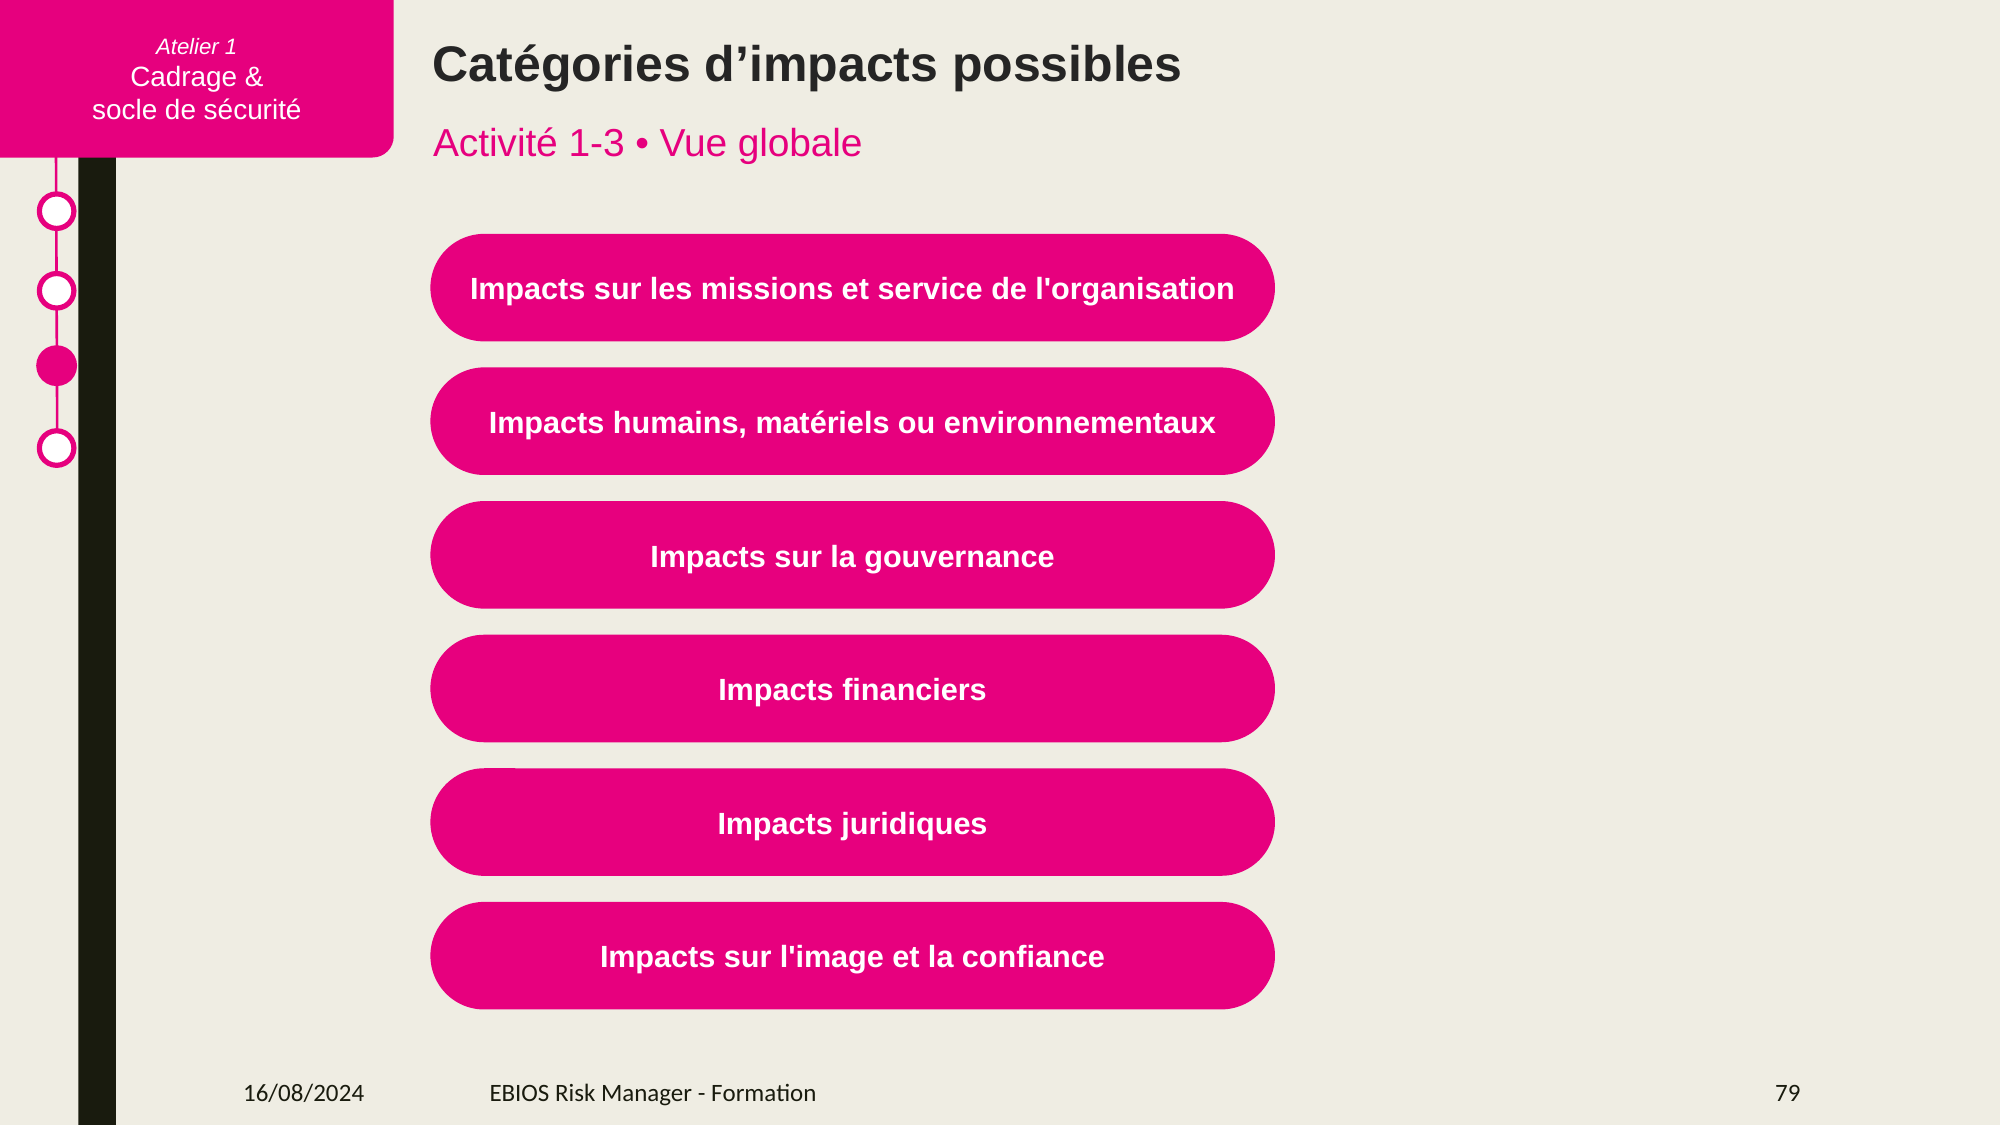

Catégories d’impacts possibles
Activité 1-3 • Vue globale
Impacts sur les missions et service de l'organisation
Impacts humains, matériels ou environnementaux
Impacts sur la gouvernance
Impacts financiers
Impacts juridiques
Impacts sur l'image et la confiance
16/08/2024
EBIOS Risk Manager - Formation
79